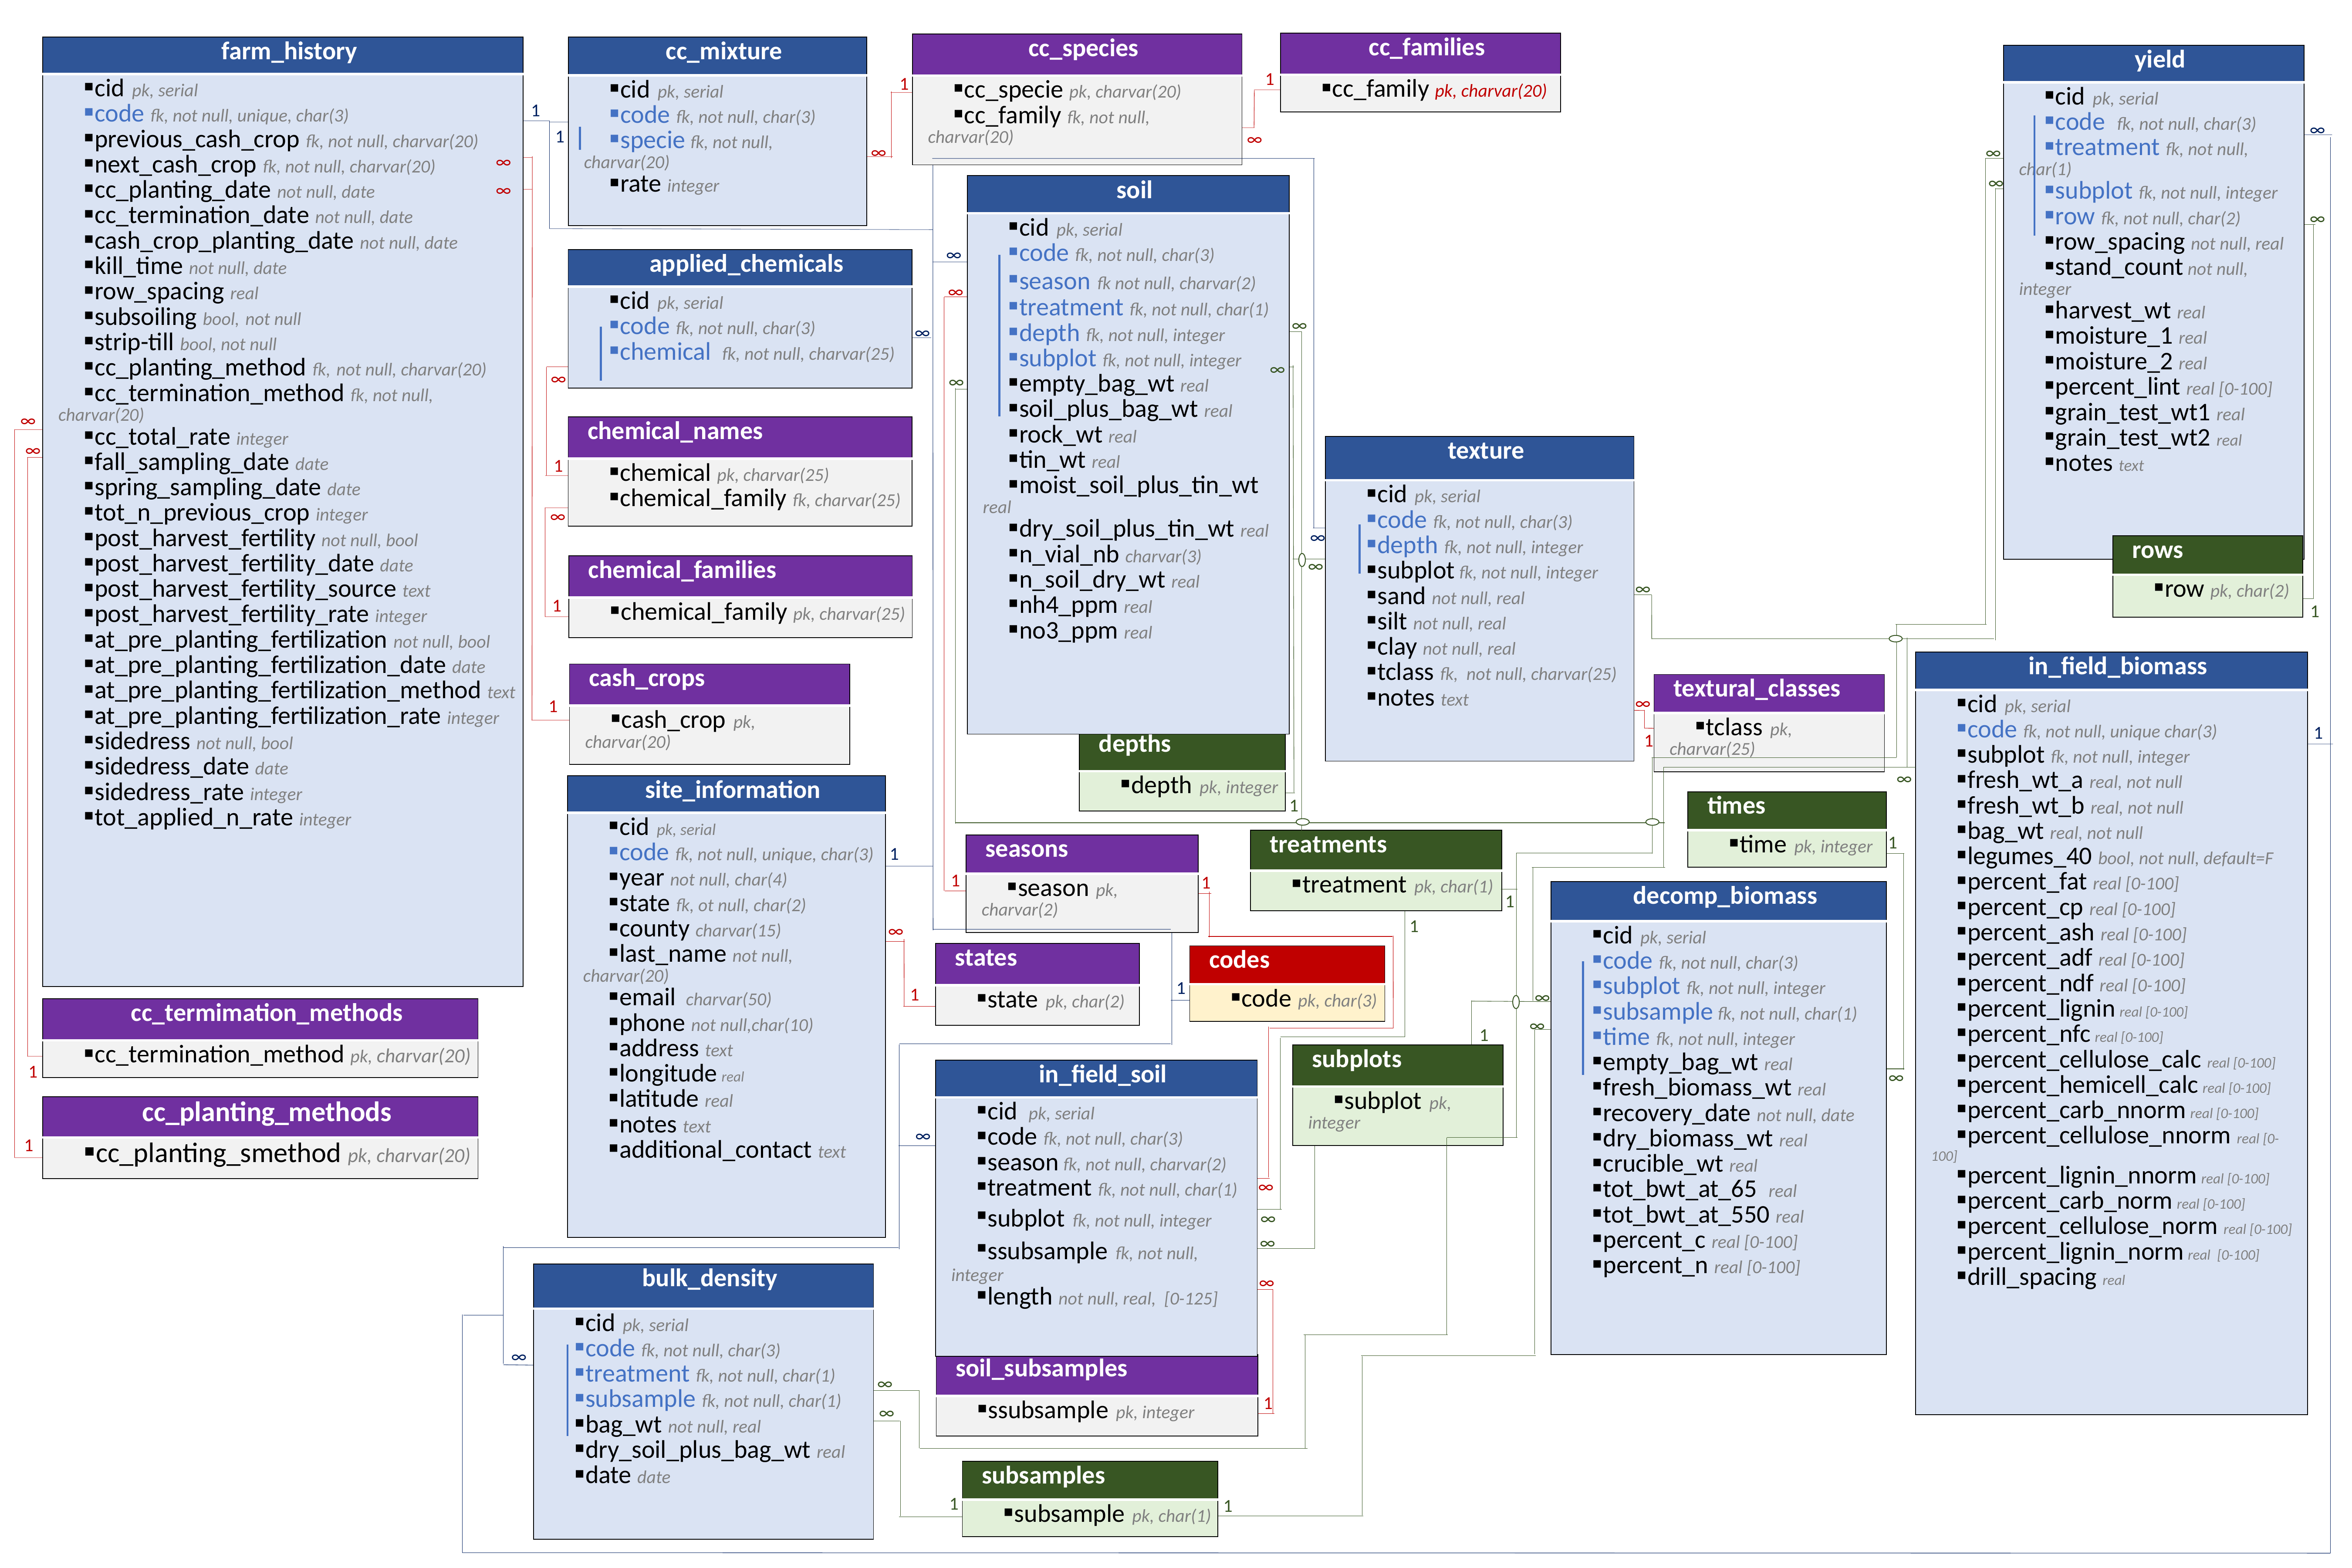

| cc\_families |
| --- |
| cc\_family pk, charvar(20) |
| cc\_species |
| --- |
| cc\_specie pk, charvar(20) cc\_family fk, not null, charvar(20) |
| farm\_history |
| --- |
| cid pk, serial code fk, not null, unique, char(3) previous\_cash\_crop fk, not null, charvar(20) next\_cash\_crop fk, not null, charvar(20) cc\_planting\_date not null, date cc\_termination\_date not null, date cash\_crop\_planting\_date not null, date kill\_time not null, date row\_spacing real subsoiling bool, not null strip-till bool, not null cc\_planting\_method fk, not null, charvar(20) cc\_termination\_method fk, not null, charvar(20) cc\_total\_rate integer fall\_sampling\_date date spring\_sampling\_date date tot\_n\_previous\_crop integer post\_harvest\_fertility not null, bool post\_harvest\_fertility\_date date post\_harvest\_fertility\_source text post\_harvest\_fertility\_rate integer at\_pre\_planting\_fertilization not null, bool at\_pre\_planting\_fertilization\_date date at\_pre\_planting\_fertilization\_method text at\_pre\_planting\_fertilization\_rate integer sidedress not null, bool sidedress\_date date sidedress\_rate integer tot\_applied\_n\_rate integer |
| cc\_mixture |
| --- |
| cid pk, serial code fk, not null, char(3) specie fk, not null, charvar(20) rate integer |
| yield |
| --- |
| cid pk, serial code fk, not null, char(3) treatment fk, not null, char(1) subplot fk, not null, integer row fk, not null, char(2) row\_spacing not null, real stand\_count not null, integer harvest\_wt real moisture\_1 real moisture\_2 real percent\_lint real [0-100] grain\_test\_wt1 real grain\_test\_wt2 real notes text |
1
∞
1
∞
1
1
∞
1
∞
1
∞
∞
1
∞
∞
| soil |
| --- |
| cid pk, serial code fk, not null, char(3) season fk not null, charvar(2) treatment fk, not null, char(1) depth fk, not null, integer subplot fk, not null, integer empty\_bag\_wt real soil\_plus\_bag\_wt real rock\_wt real tin\_wt real moist\_soil\_plus\_tin\_wt real dry\_soil\_plus\_tin\_wt real n\_vial\_nb charvar(3) n\_soil\_dry\_wt real nh4\_ppm real no3\_ppm real |
∞
∞
| applied\_chemicals |
| --- |
| cid pk, serial code fk, not null, char(3) chemical fk, not null, charvar(25) |
∞
∞
∞
∞
1
∞
1
∞
∞
1
| chemical\_names |
| --- |
| chemical pk, charvar(25) chemical\_family fk, charvar(25) |
∞
1
| texture |
| --- |
| cid pk, serial code fk, not null, char(3) depth fk, not null, integer subplot fk, not null, integer sand not null, real silt not null, real clay not null, real tclass fk, not null, charvar(25) notes text |
∞
1
∞
| rows |
| --- |
| row pk, char(2) |
| chemical\_families |
| --- |
| chemical\_family pk, charvar(25) |

∞
1

| in\_field\_biomass |
| --- |
| cid pk, serial code fk, not null, unique char(3) subplot fk, not null, integer fresh\_wt\_a real, not null fresh\_wt\_b real, not null bag\_wt real, not null legumes\_40 bool, not null, default=F percent\_fat real [0-100] percent\_cp real [0-100] percent\_ash real [0-100] percent\_adf real [0-100] percent\_ndf real [0-100] percent\_lignin real [0-100] percent\_nfc real [0-100] percent\_cellulose\_calc real [0-100] percent\_hemicell\_calc real [0-100] percent\_carb\_nnorm real [0-100] percent\_cellulose\_nnorm real [0-100] percent\_lignin\_nnorm real [0-100] percent\_carb\_norm real [0-100] percent\_cellulose\_norm real [0-100] percent\_lignin\_norm real [0-100] drill\_spacing real |
| cash\_crops |
| --- |
| cash\_crop pk, charvar(20) |
| textural\_classes |
| --- |
| tclass pk, charvar(25) |
∞
1
| depths |
| --- |
| depth pk, integer |
∞
| site\_information |
| --- |
| cid pk, serial code fk, not null, unique, char(3) year not null, char(4) state fk, ot null, char(2) county charvar(15) last\_name not null, charvar(20) email charvar(50) phone not null,char(10) address text longitude real latitude real notes text additional\_contact text |
| times |
| --- |
| time pk, integer |

1
∞
| treatments |
| --- |
| treatment pk, char(1) |
| seasons |
| --- |
| season pk, charvar(2) |
1
1
1
| decomp\_biomass |
| --- |
| cid pk, serial code fk, not null, char(3) subplot fk, not null, integer subsample fk, not null, char(1) time fk, not null, integer empty\_bag\_wt real fresh\_biomass\_wt real recovery\_date not null, date dry\_biomass\_wt real crucible\_wt real tot\_bwt\_at\_65 real tot\_bwt\_at\_550 real percent\_c real [0-100] percent\_n real [0-100] |
1
1
∞
1
| states |
| --- |
| state pk, char(2) |
| codes |
| --- |
| code pk, char(3) |
∞
1

| cc\_termimation\_methods |
| --- |
| cc\_termination\_method pk, charvar(20) |
∞
1
| subplots |
| --- |
| subplot pk, integer |
| in\_field\_soil |
| --- |
| cid pk, serial code fk, not null, char(3) season fk, not null, charvar(2) treatment fk, not null, char(1) subplot fk, not null, integer ssubsample fk, not null, integer length not null, real, [0-125] |
| cc\_planting\_methods |
| --- |
| cc\_planting\_smethod pk, charvar(20) |
1
∞
∞
∞
∞
| bulk\_density |
| --- |
| cid pk, serial code fk, not null, char(3) treatment fk, not null, char(1) subsample fk, not null, char(1) bag\_wt not null, real dry\_soil\_plus\_bag\_wt real date date |
∞
1
∞
| soil\_subsamples |
| --- |
| ssubsample pk, integer |
∞
∞
1
| subsamples |
| --- |
| subsample pk, char(1) |